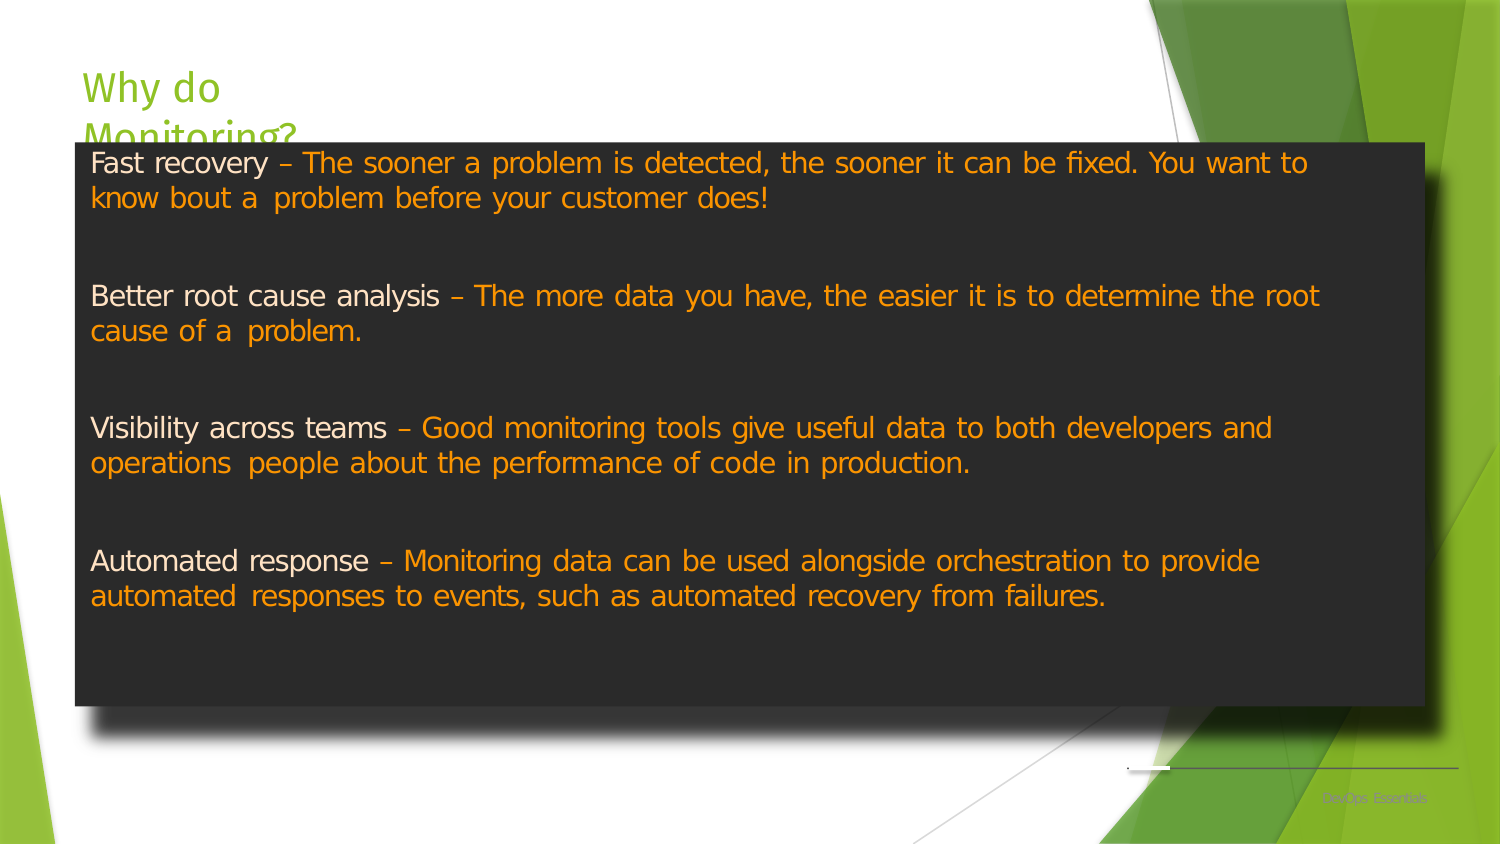

# Why do Monitoring?

Fast recovery – The sooner a problem is detected, the sooner it can be fixed. You want to know bout a  problem before your customer does!

Better root cause analysis – The more data you have, the easier it is to determine the root cause of a  problem.

Visibility across teams – Good monitoring tools give useful data to both developers and operations  people about the performance of code in production.

Automated response – Monitoring data can be used alongside orchestration to provide automated  responses to events, such as automated recovery from failures.

DevOps Essentials